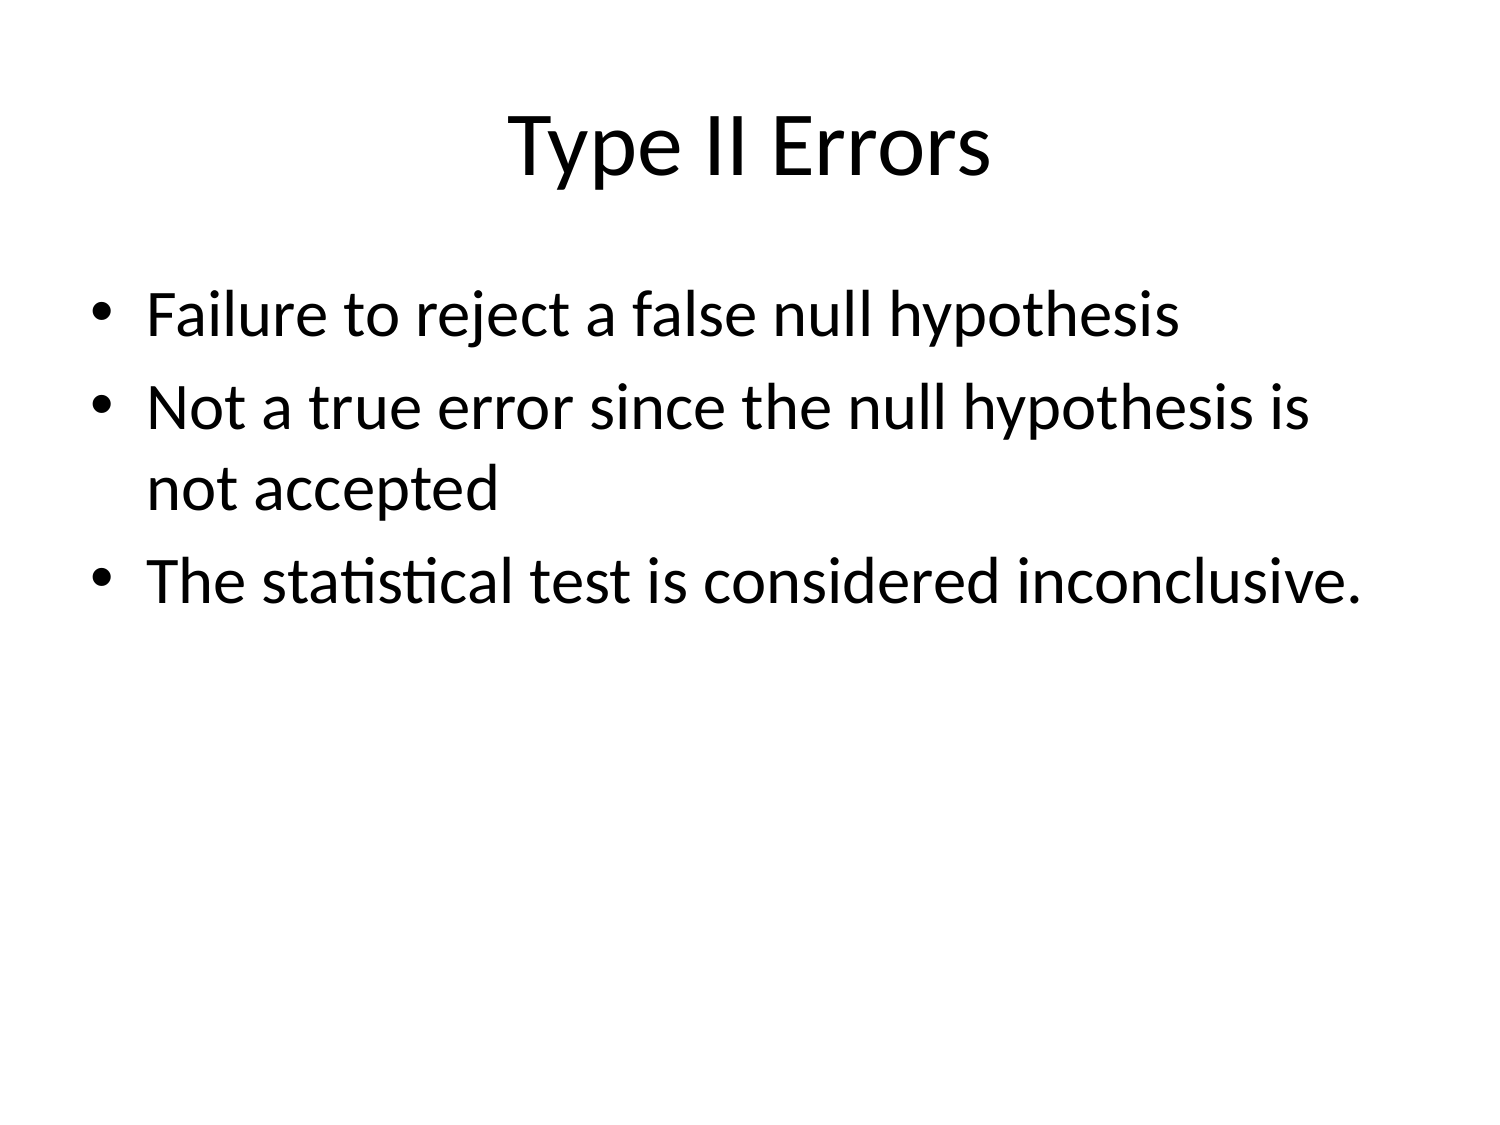

# Type II Errors
Failure to reject a false null hypothesis
Not a true error since the null hypothesis is not accepted
The statistical test is considered inconclusive.